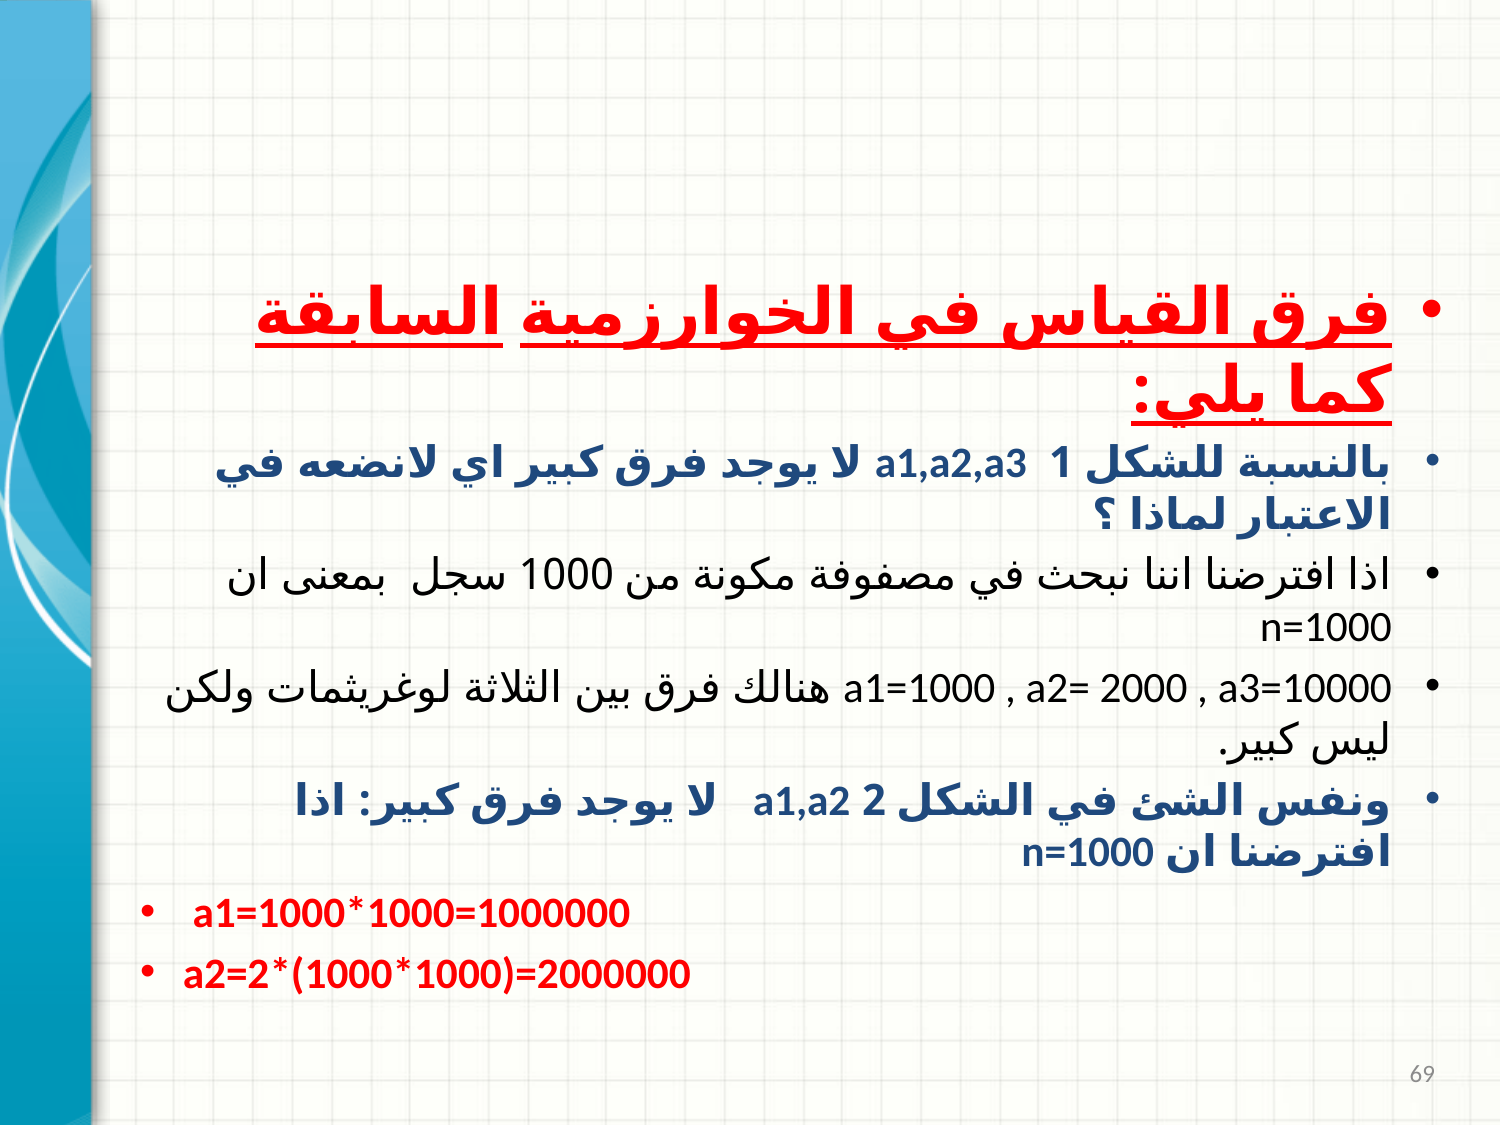

#
فرق القياس في الخوارزمية السابقة كما يلي:
بالنسبة للشكل 1  a1,a2,a3 لا يوجد فرق كبير اي لانضعه في الاعتبار لماذا ؟
اذا افترضنا اننا نبحث في مصفوفة مكونة من 1000 سجل  بمعنى ان n=1000
a1=1000 , a2= 2000 , a3=10000 هنالك فرق بين الثلاثة لوغريثمات ولكن ليس كبير.
ونفس الشئ في الشكل 2 a1,a2   لا يوجد فرق كبير: اذا افترضنا ان n=1000
 a1=1000*1000=1000000
a2=2*(1000*1000)=2000000

69